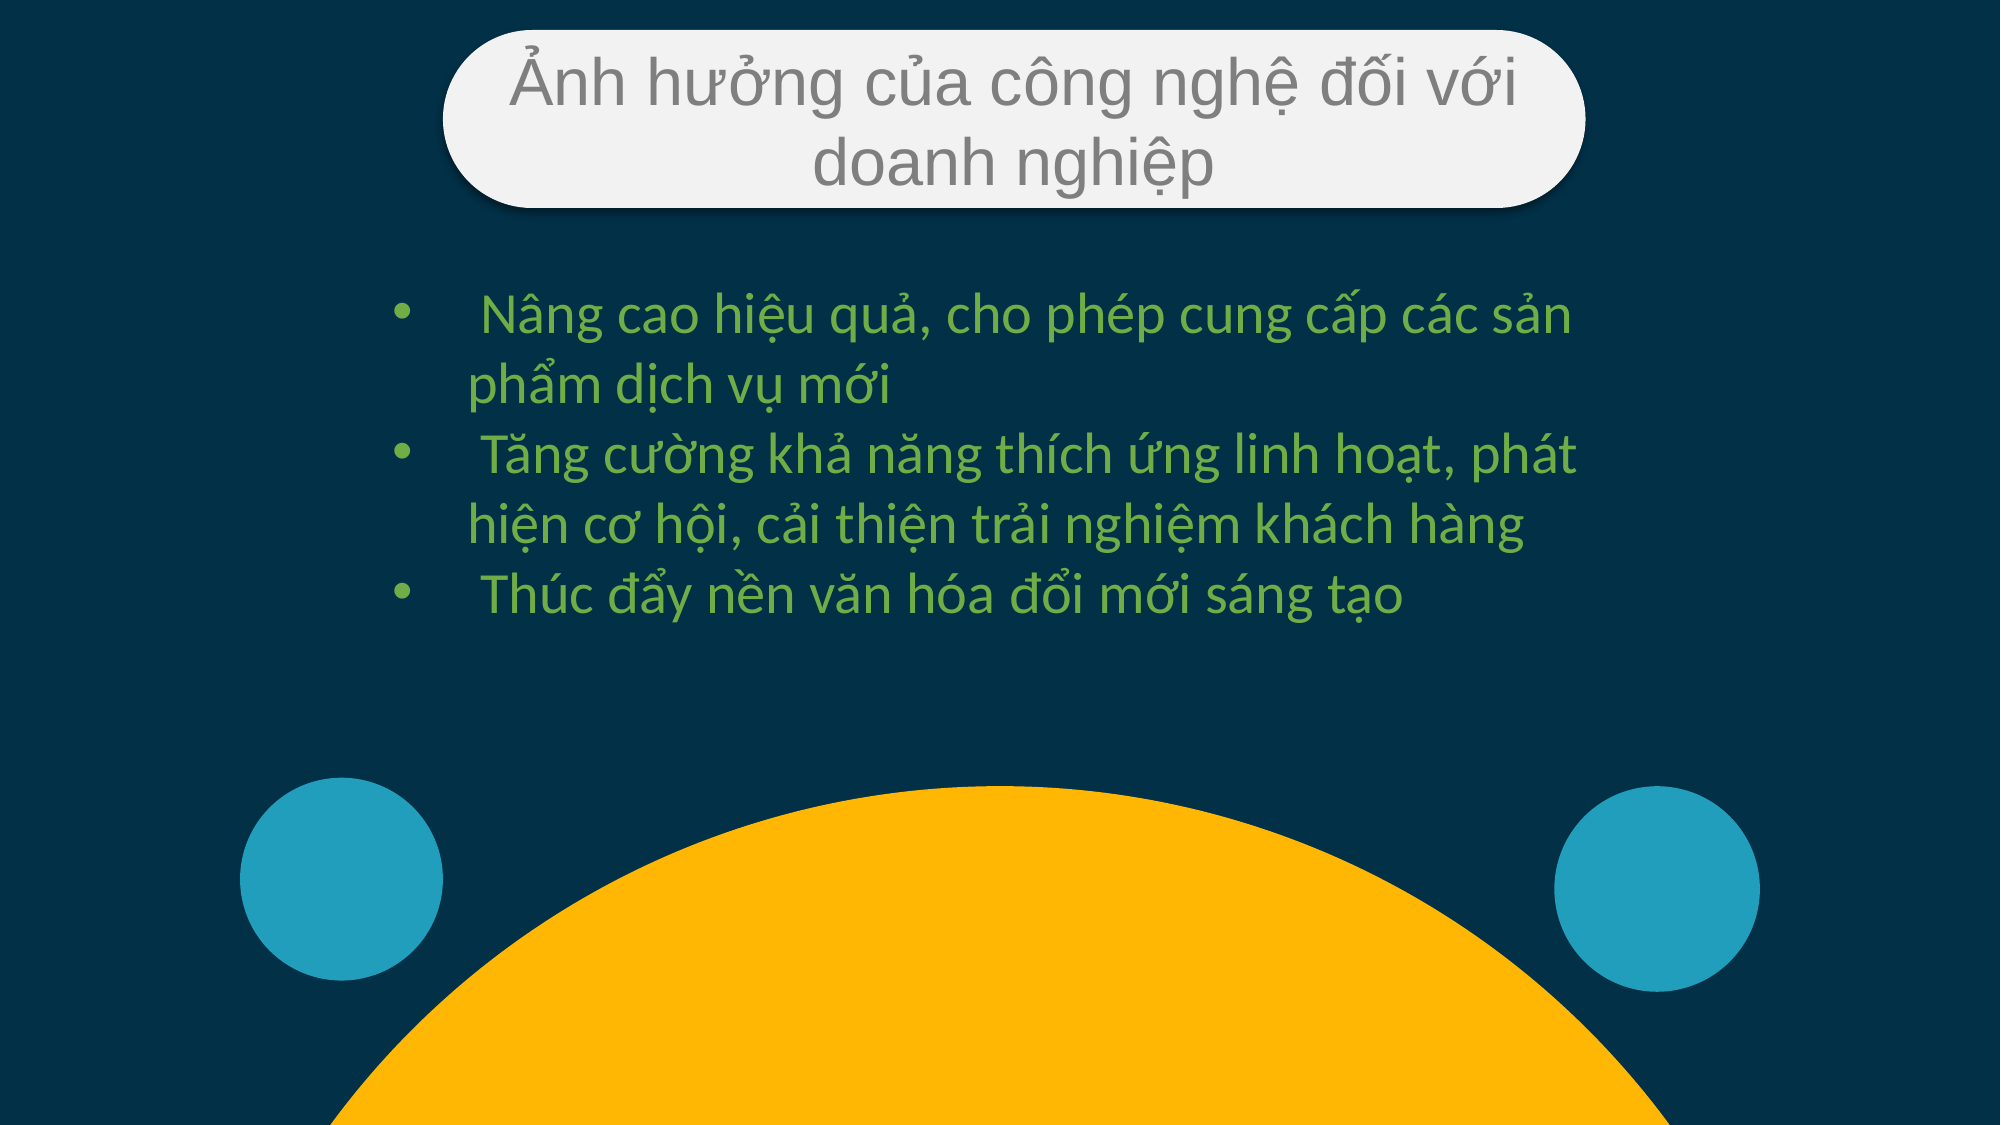

Ảnh hưởng của công nghệ đối với doanh nghiệp
Nội dung 4
Nội dung 3
 Nâng cao hiệu quả, cho phép cung cấp các sản phẩm dịch vụ mới
 Tăng cường khả năng thích ứng linh hoạt, phát hiện cơ hội, cải thiện trải nghiệm khách hàng
 Thúc đẩy nền văn hóa đổi mới sáng tạo